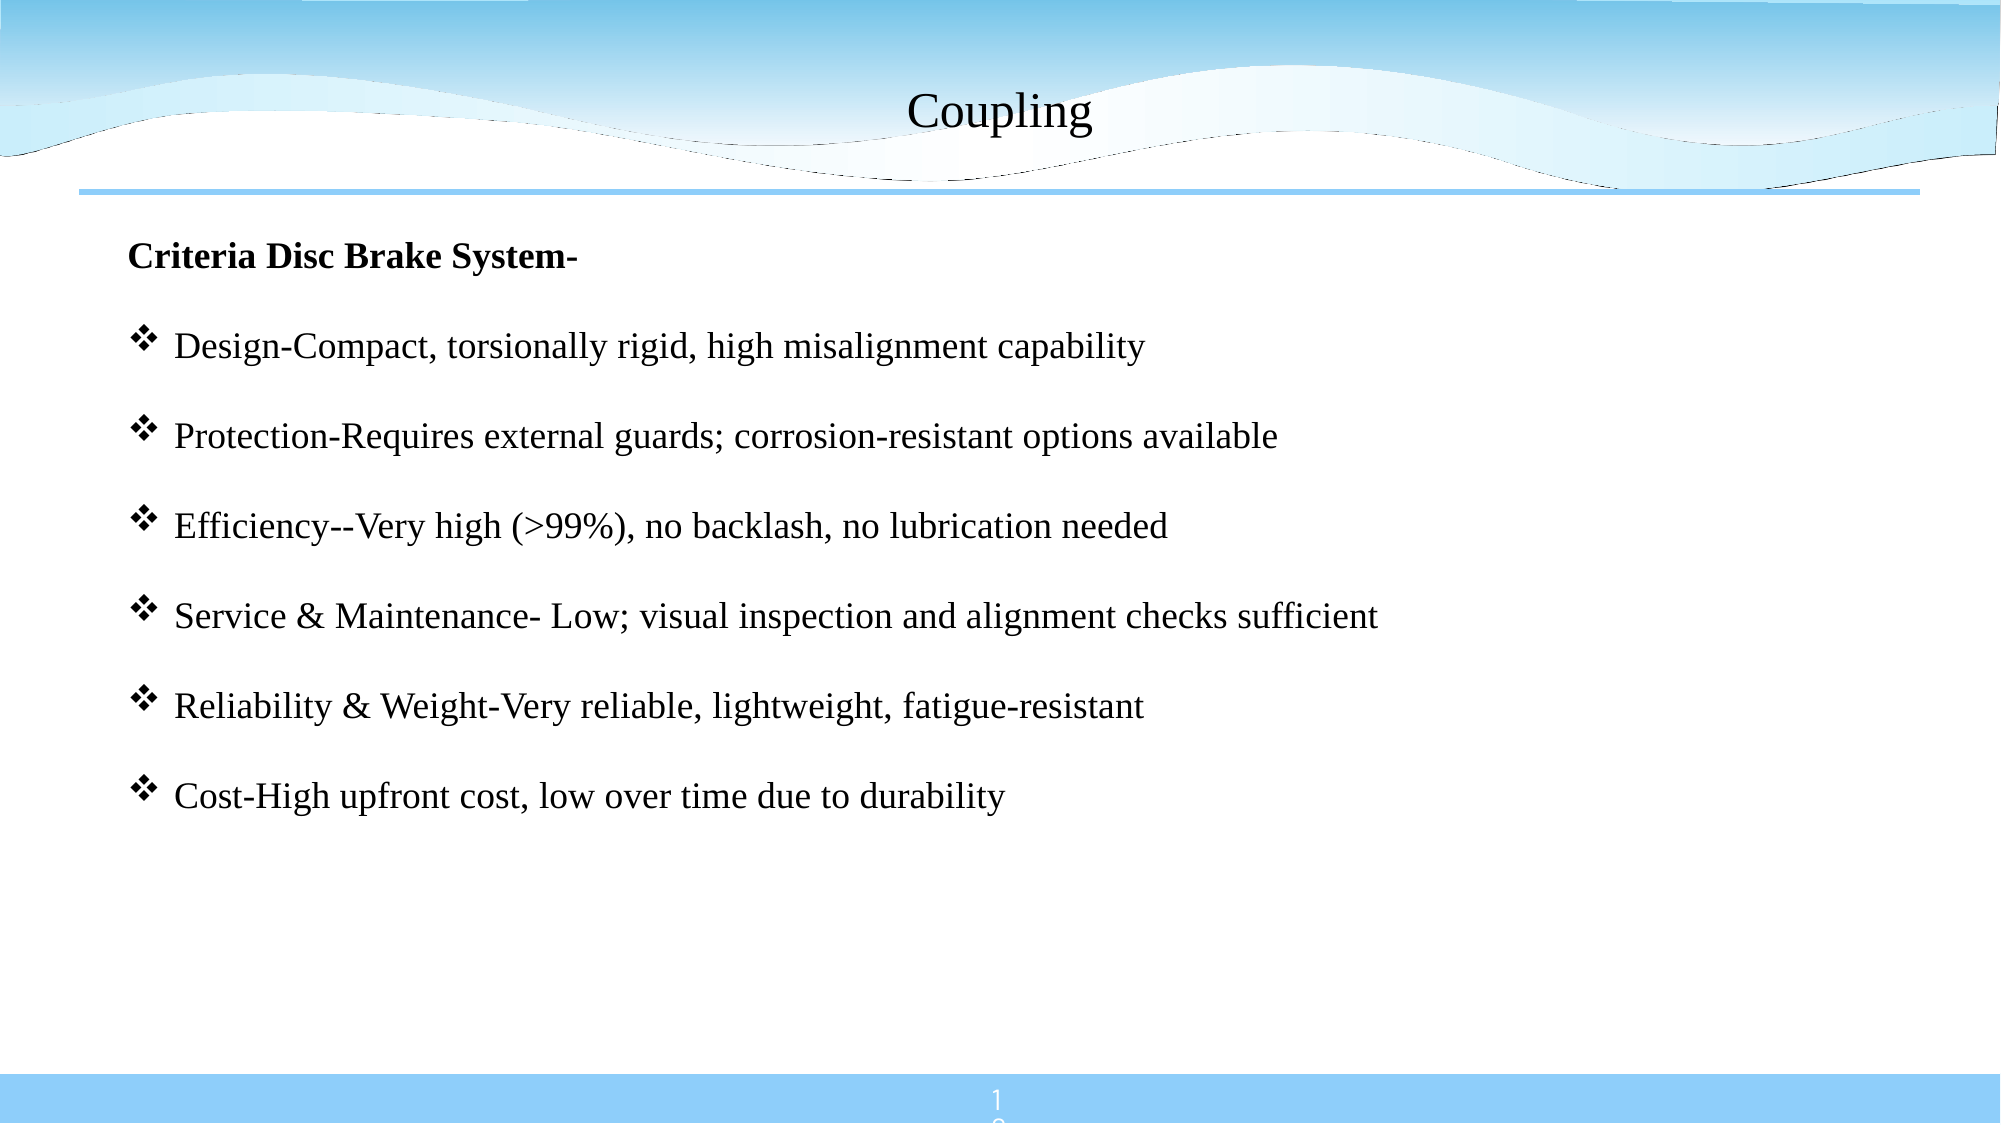

# Coupling

Criteria Disc Brake System-

Design-Compact, torsionally rigid, high misalignment capability

Protection-Requires external guards; corrosion-resistant options available

Efficiency--Very high (>99%), no backlash, no lubrication needed

Service & Maintenance- Low; visual inspection and alignment checks sufficient

Reliability & Weight-Very reliable, lightweight, fatigue-resistant

Cost-High upfront cost, low over time due to durability

124